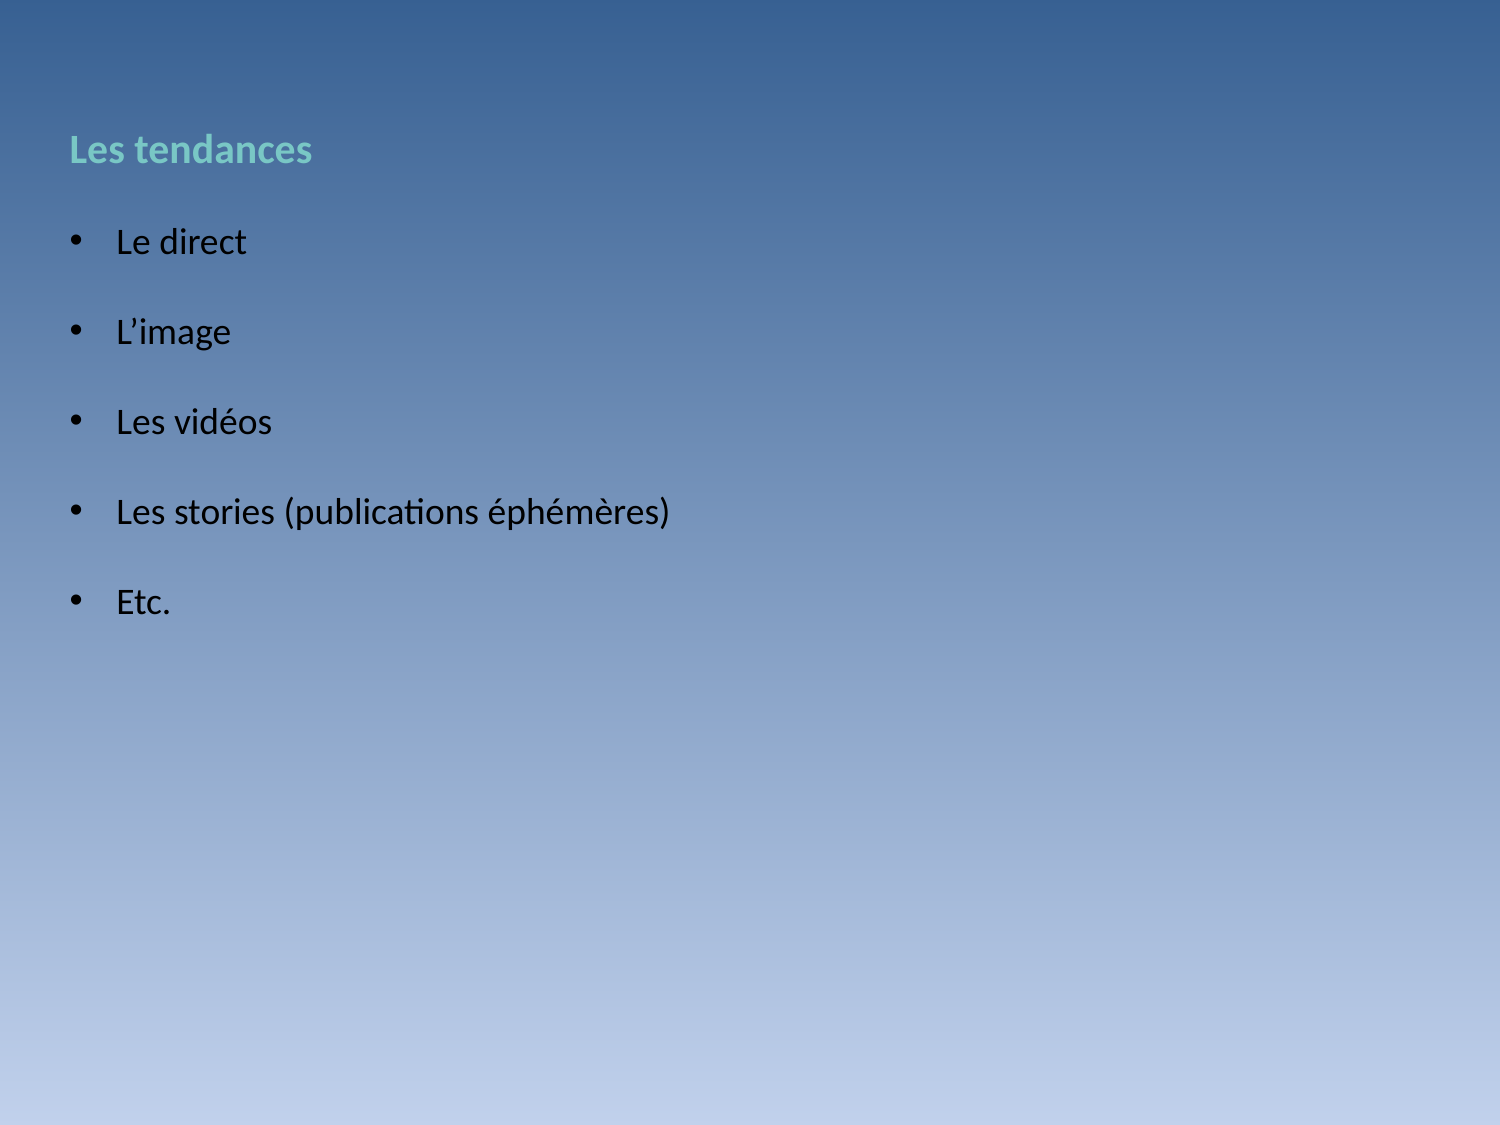

Les tendances
Le direct
L’image
Les vidéos
Les stories (publications éphémères)
Etc.